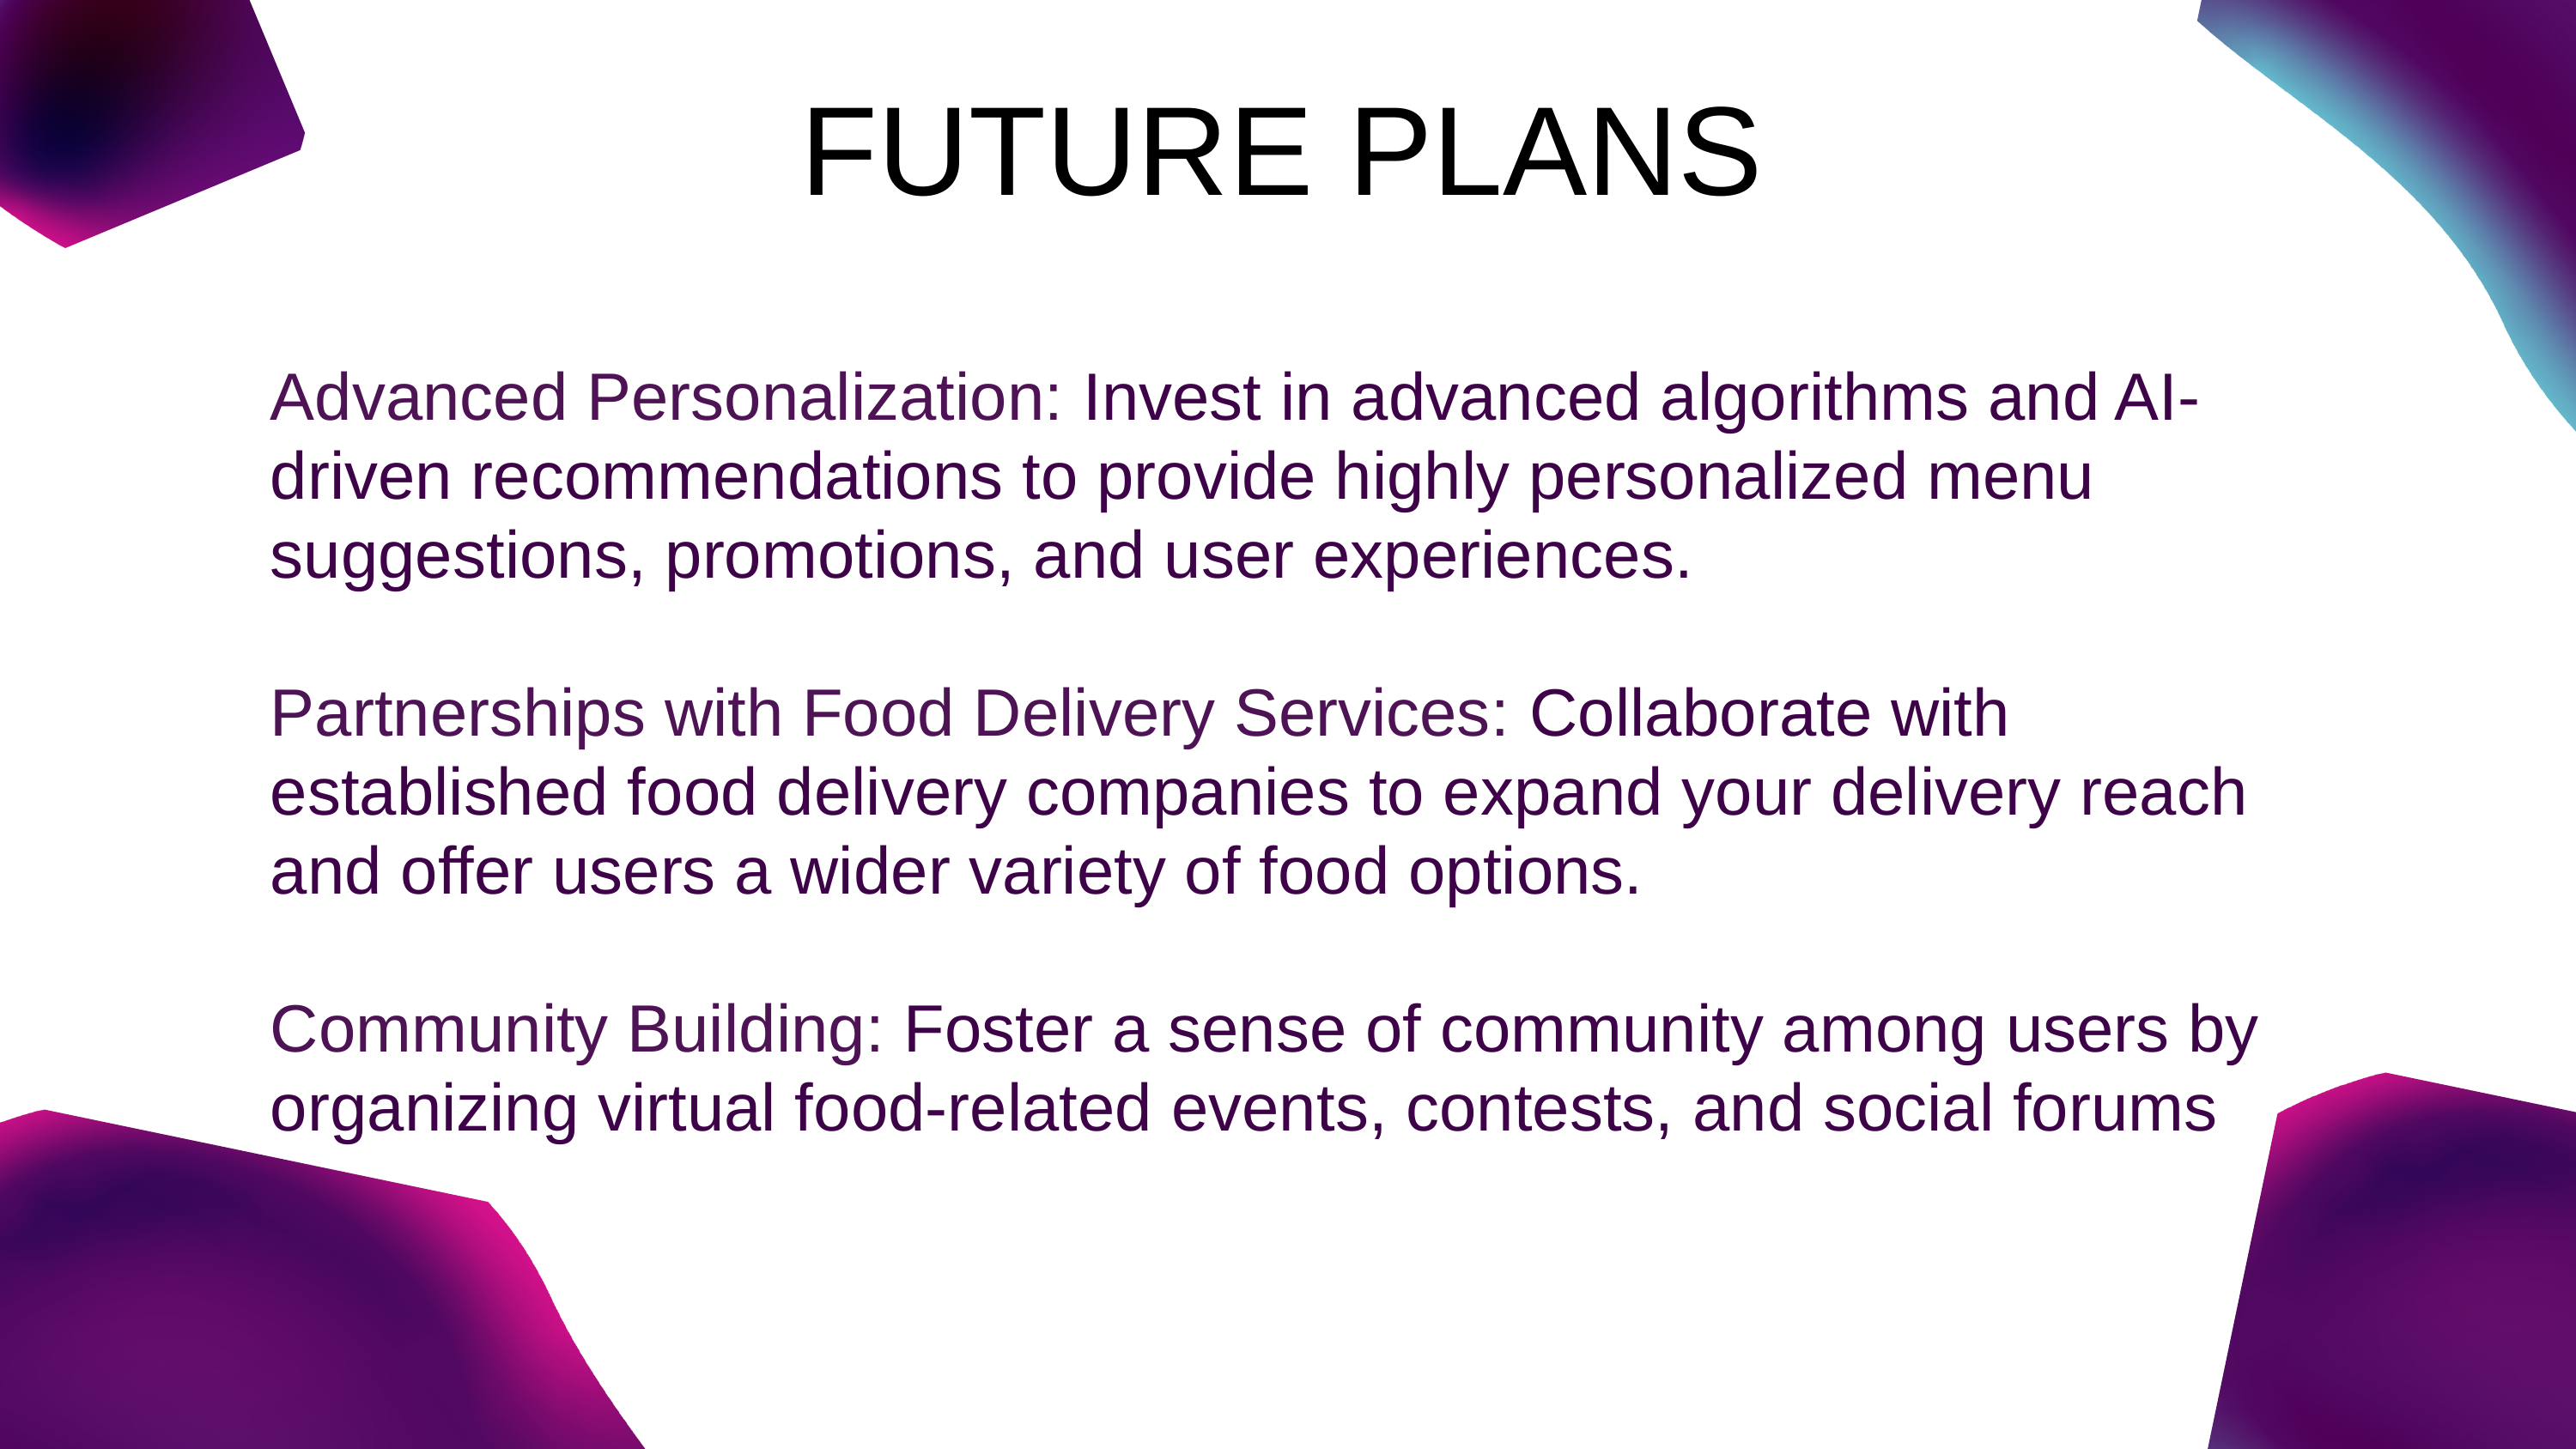

FUTURE PLANS

Advanced Personalization: Invest in advanced algorithms and AI-driven recommendations to provide highly personalized menu suggestions, promotions, and user experiences.

Partnerships with Food Delivery Services: Collaborate with established food delivery companies to expand your delivery reach and offer users a wider variety of food options.

Community Building: Foster a sense of community among users by organizing virtual food-related events, contests, and social forums